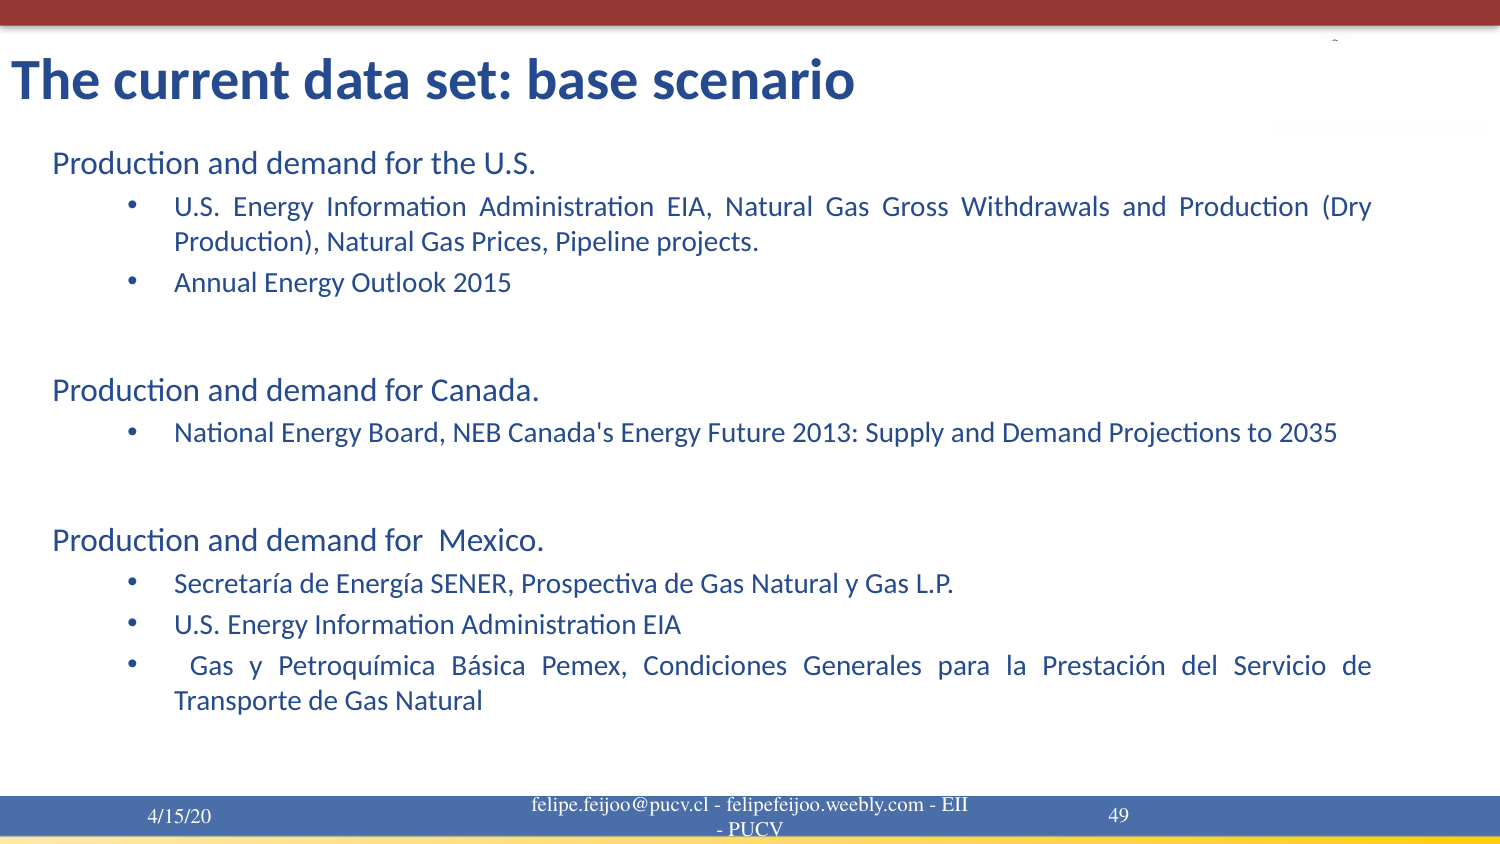

The current data set: base scenario
Production and demand for the U.S.
U.S. Energy Information Administration EIA, Natural Gas Gross Withdrawals and Production (Dry Production), Natural Gas Prices, Pipeline projects.
Annual Energy Outlook 2015

Production and demand for Canada.
National Energy Board, NEB Canada's Energy Future 2013: Supply and Demand Projections to 2035

Production and demand for  Mexico.
Secretaría de Energía SENER, Prospectiva de Gas Natural y Gas L.P.
U.S. Energy Information Administration EIA
 Gas y Petroquímica Básica Pemex, Condiciones Generales para la Prestación del Servicio de Transporte de Gas Natural
4/15/20
felipe.feijoo@pucv.cl - felipefeijoo.weebly.com - EII - PUCV
49